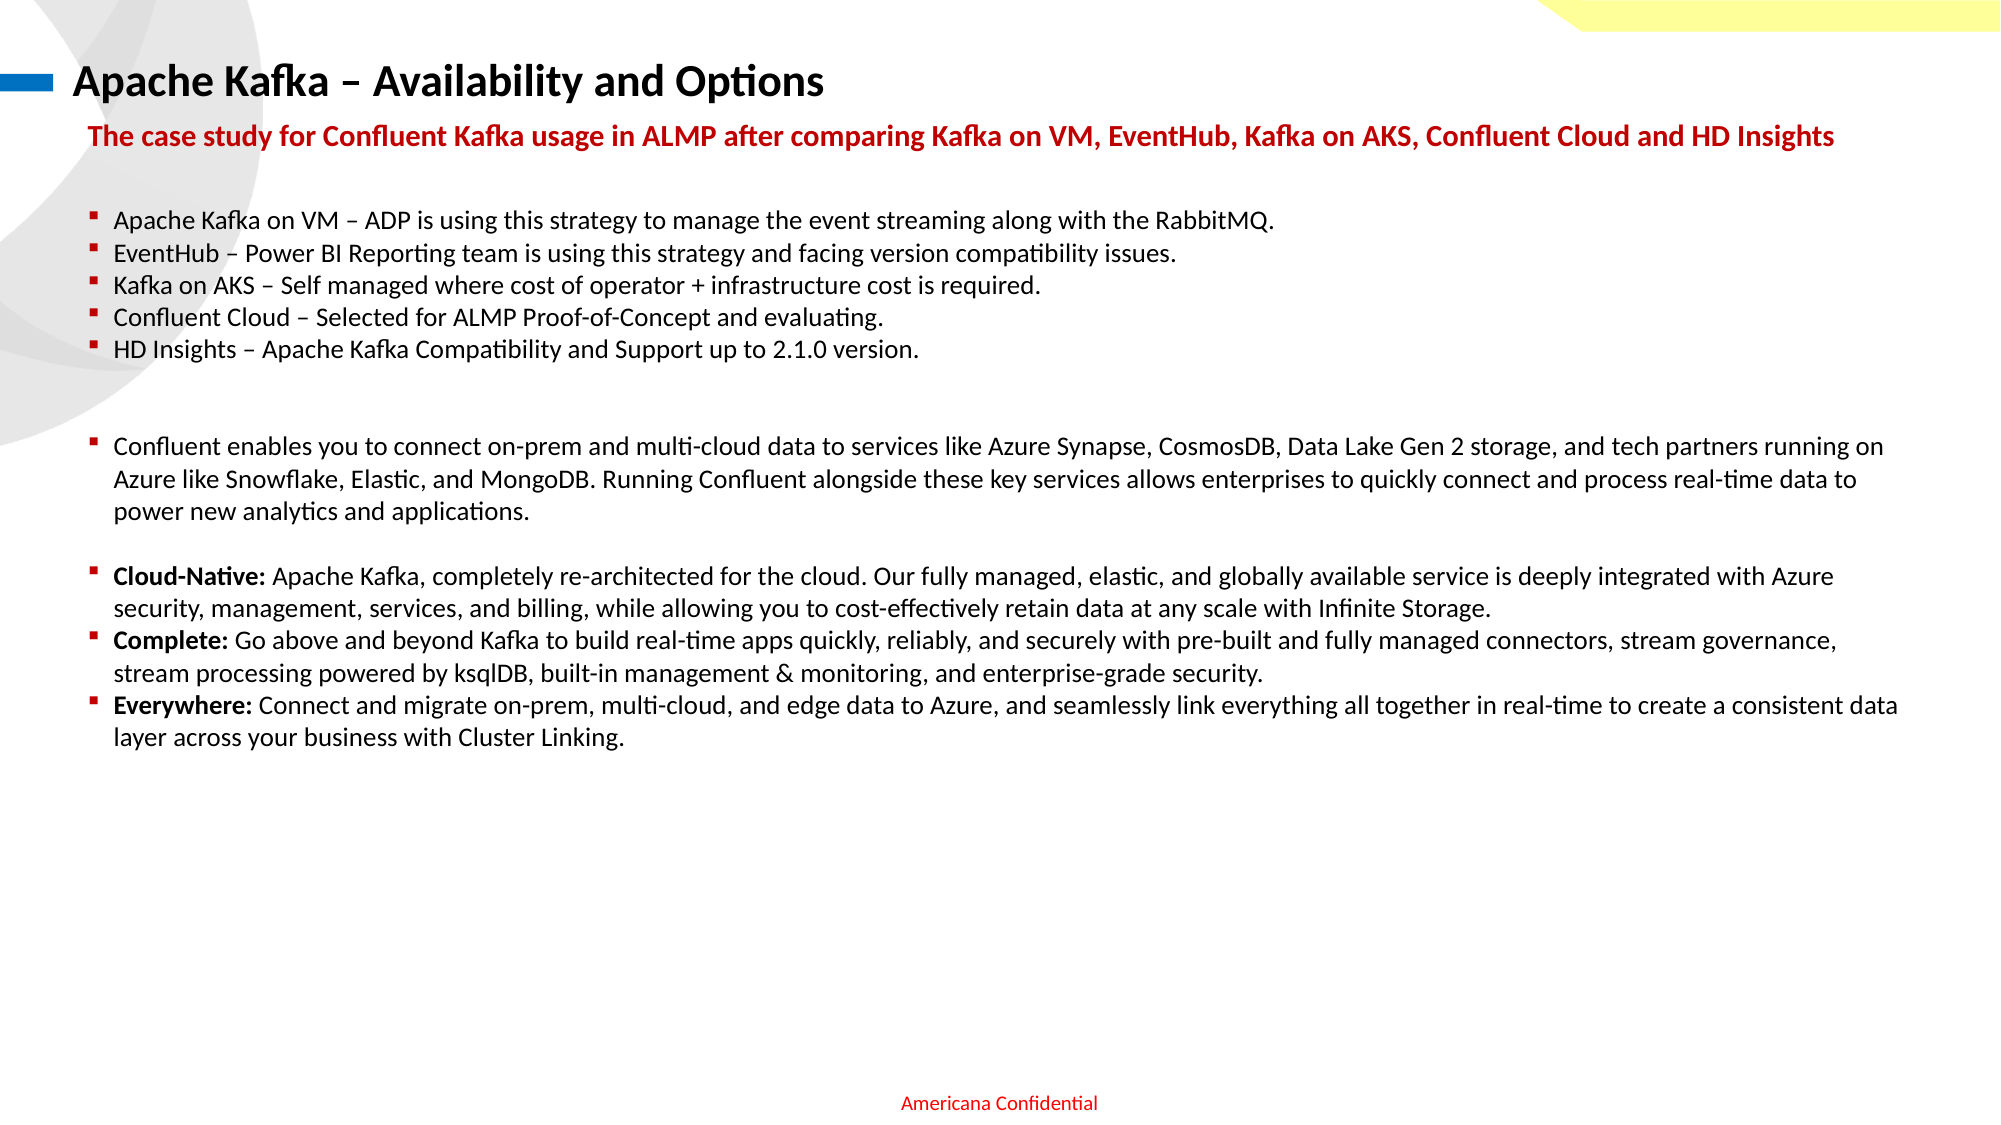

Apache Kafka – Availability and Options
The case study for Confluent Kafka usage in ALMP after comparing Kafka on VM, EventHub, Kafka on AKS, Confluent Cloud and HD Insights
Apache Kafka on VM – ADP is using this strategy to manage the event streaming along with the RabbitMQ.
EventHub – Power BI Reporting team is using this strategy and facing version compatibility issues.
Kafka on AKS – Self managed where cost of operator + infrastructure cost is required.
Confluent Cloud – Selected for ALMP Proof-of-Concept and evaluating.
HD Insights – Apache Kafka Compatibility and Support up to 2.1.0 version.

Confluent enables you to connect on-prem and multi-cloud data to services like Azure Synapse, CosmosDB, Data Lake Gen 2 storage, and tech partners running on Azure like Snowflake, Elastic, and MongoDB. Running Confluent alongside these key services allows enterprises to quickly connect and process real-time data to power new analytics and applications.

Cloud-Native: Apache Kafka, completely re-architected for the cloud. Our fully managed, elastic, and globally available service is deeply integrated with Azure security, management, services, and billing, while allowing you to cost-effectively retain data at any scale with Infinite Storage.
Complete: Go above and beyond Kafka to build real-time apps quickly, reliably, and securely with pre-built and fully managed connectors, stream governance, stream processing powered by ksqlDB, built-in management & monitoring, and enterprise-grade security.
Everywhere: Connect and migrate on-prem, multi-cloud, and edge data to Azure, and seamlessly link everything all together in real-time to create a consistent data layer across your business with Cluster Linking.